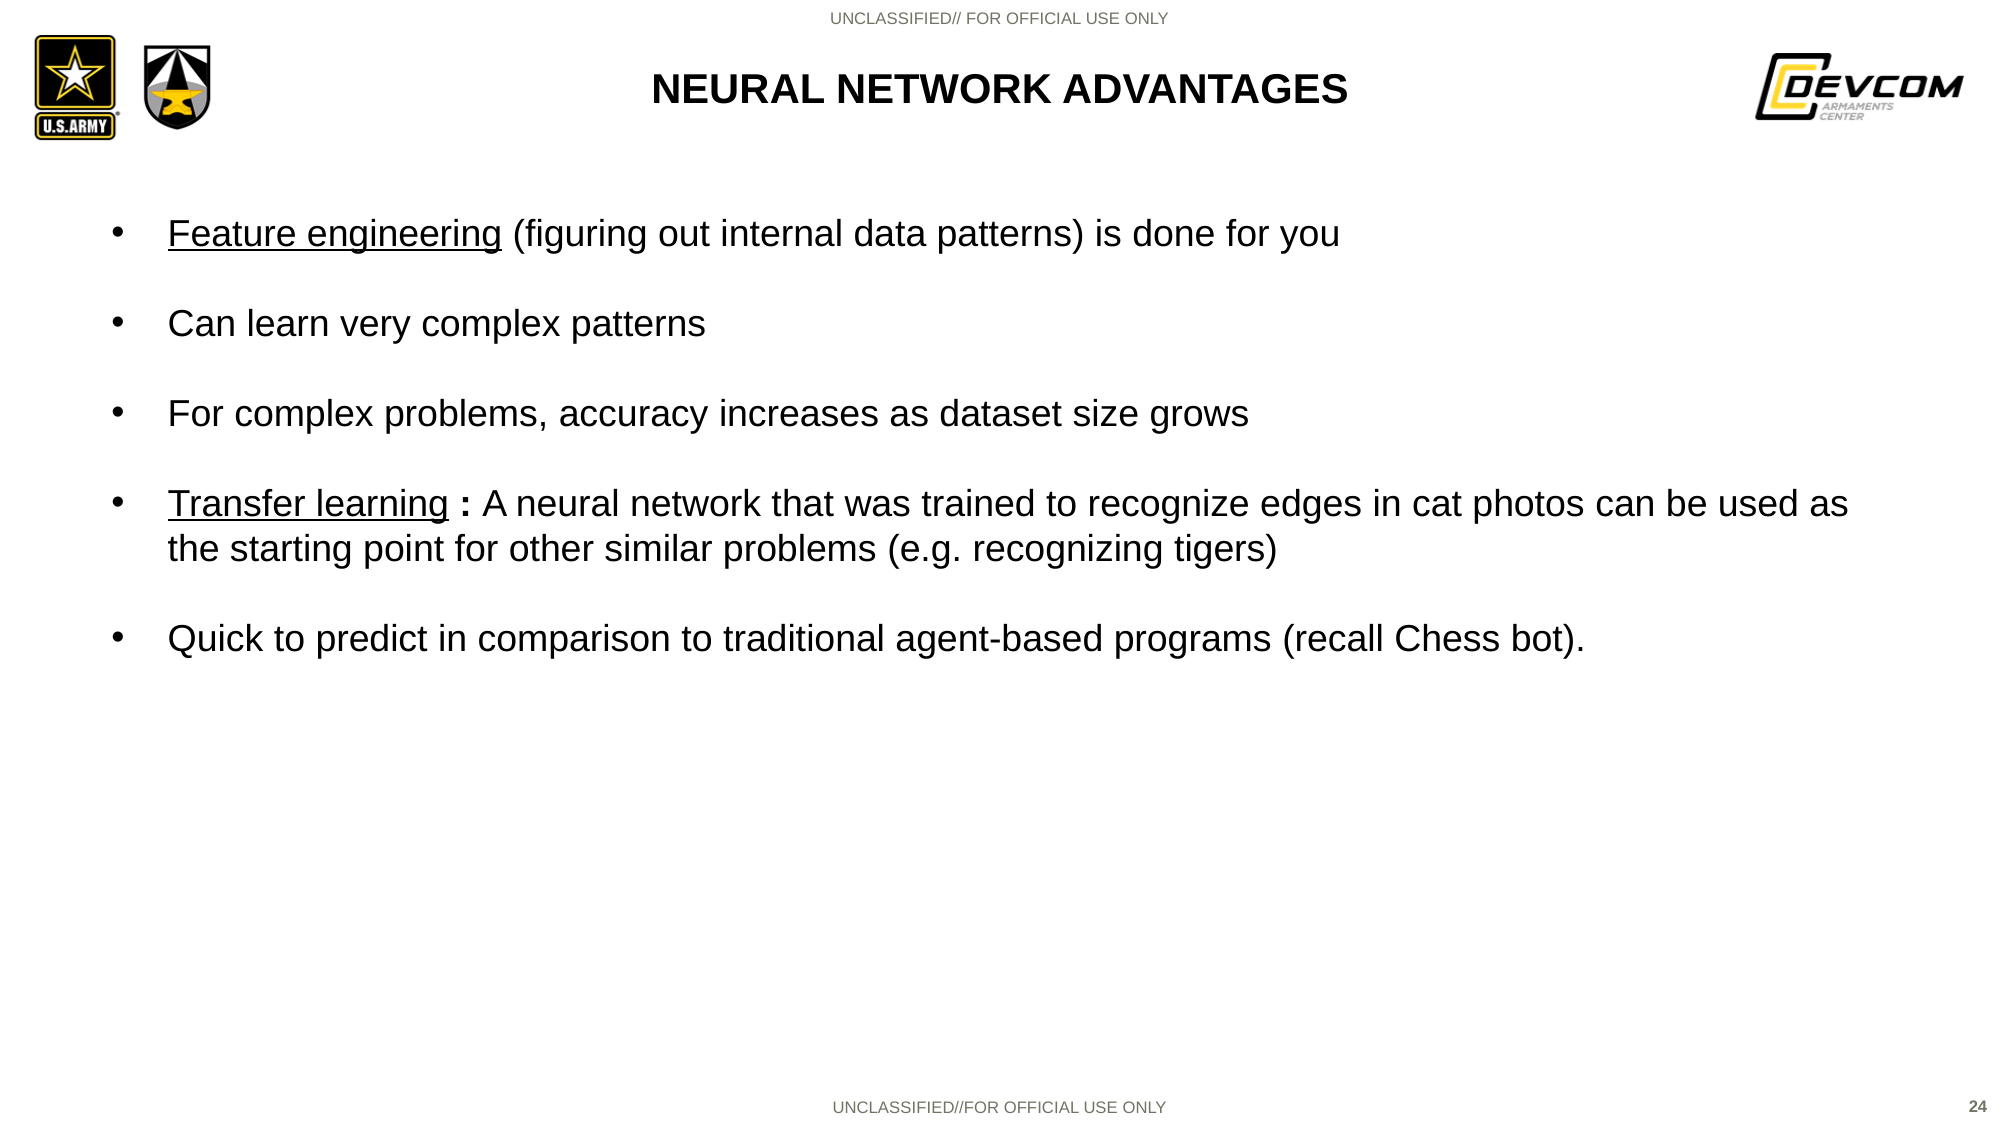

# Neural Network Advantages
Feature engineering (figuring out internal data patterns) is done for you

Can learn very complex patterns

For complex problems, accuracy increases as dataset size grows

Transfer learning : A neural network that was trained to recognize edges in cat photos can be used as the starting point for other similar problems (e.g. recognizing tigers)

Quick to predict in comparison to traditional agent-based programs (recall Chess bot).